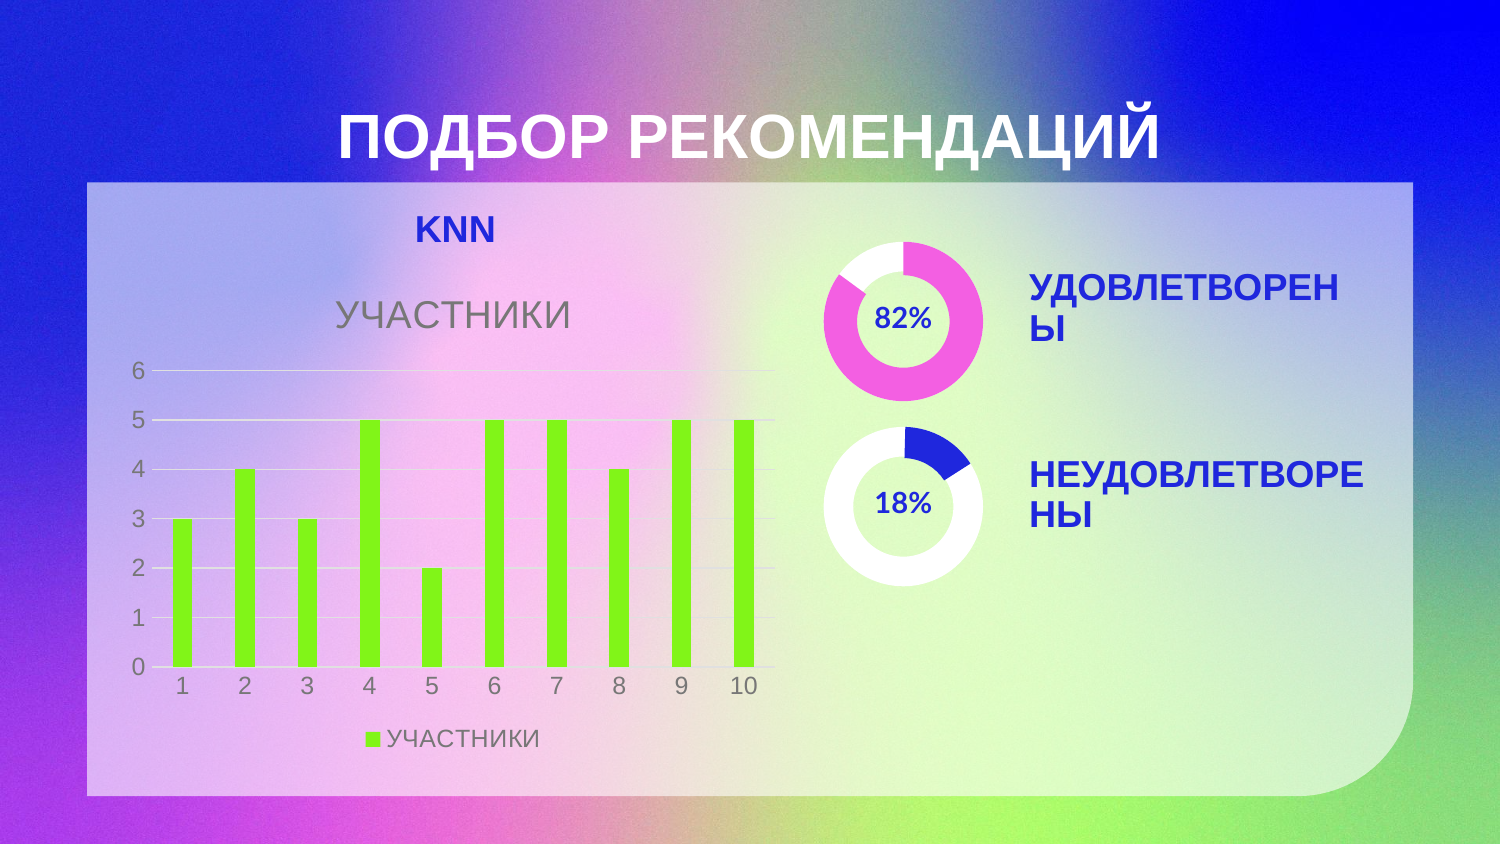

# ПОДБОР РЕКОМЕНДАЦИЙ
KNN

### Chart:

| Category | УЧАСТНИКИ |
|---|---|
| 1 | 3.0 |
| 2 | 4.0 |
| 3 | 3.0 |
| 4 | 5.0 |
| 5 | 2.0 |
| 6 | 5.0 |
| 7 | 5.0 |
| 8 | 4.0 |
| 9 | 5.0 |
| 10 | 5.0 |
УДОВЛЕТВОРЕНЫ
82%

НЕУДОВЛЕТВОРЕНЫ
18%